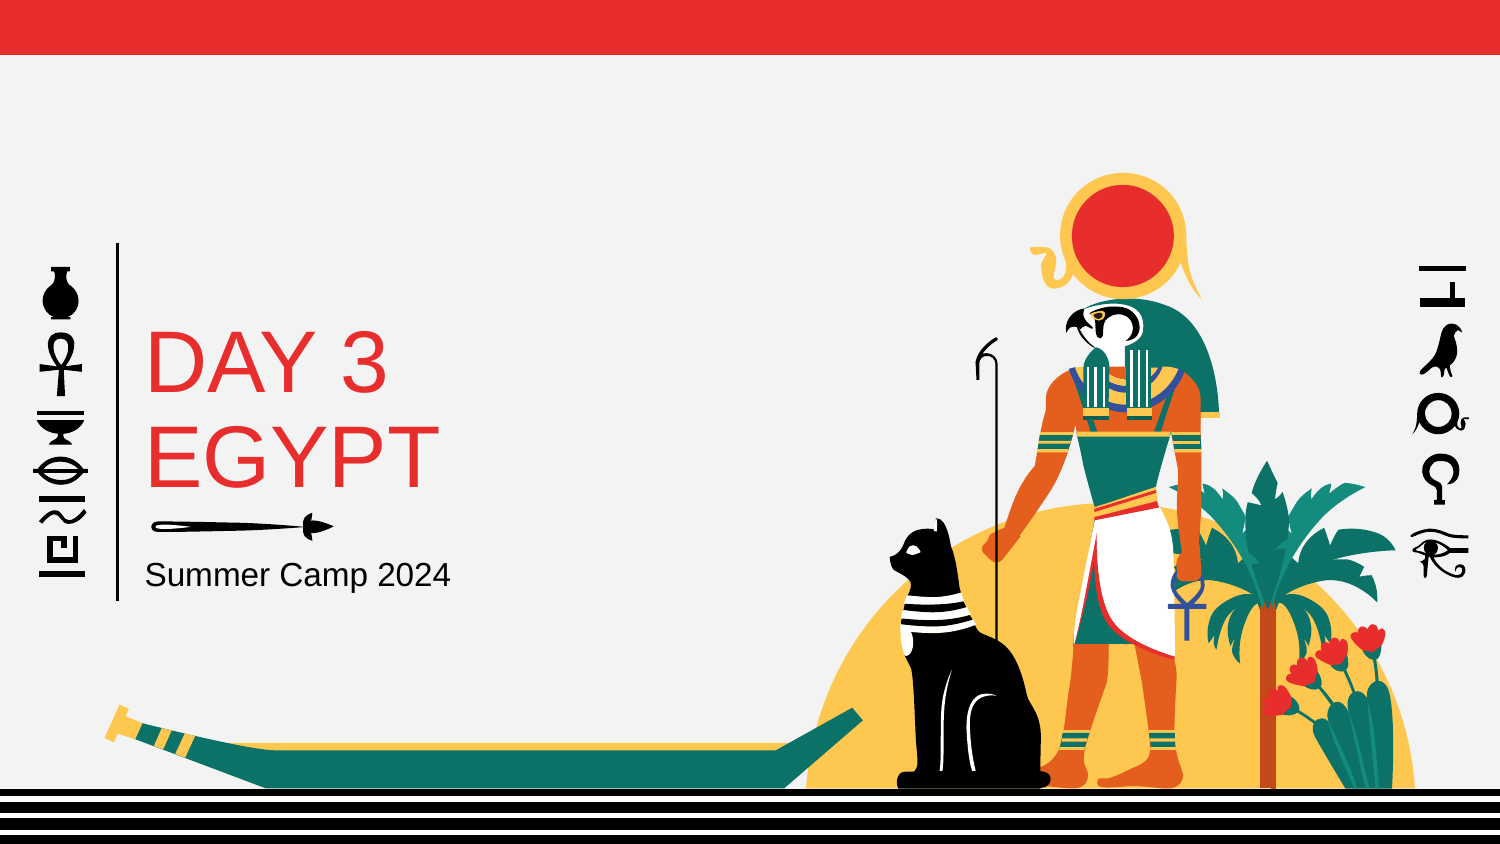

# DAY 3
EGYPT

Summer Camp 2024